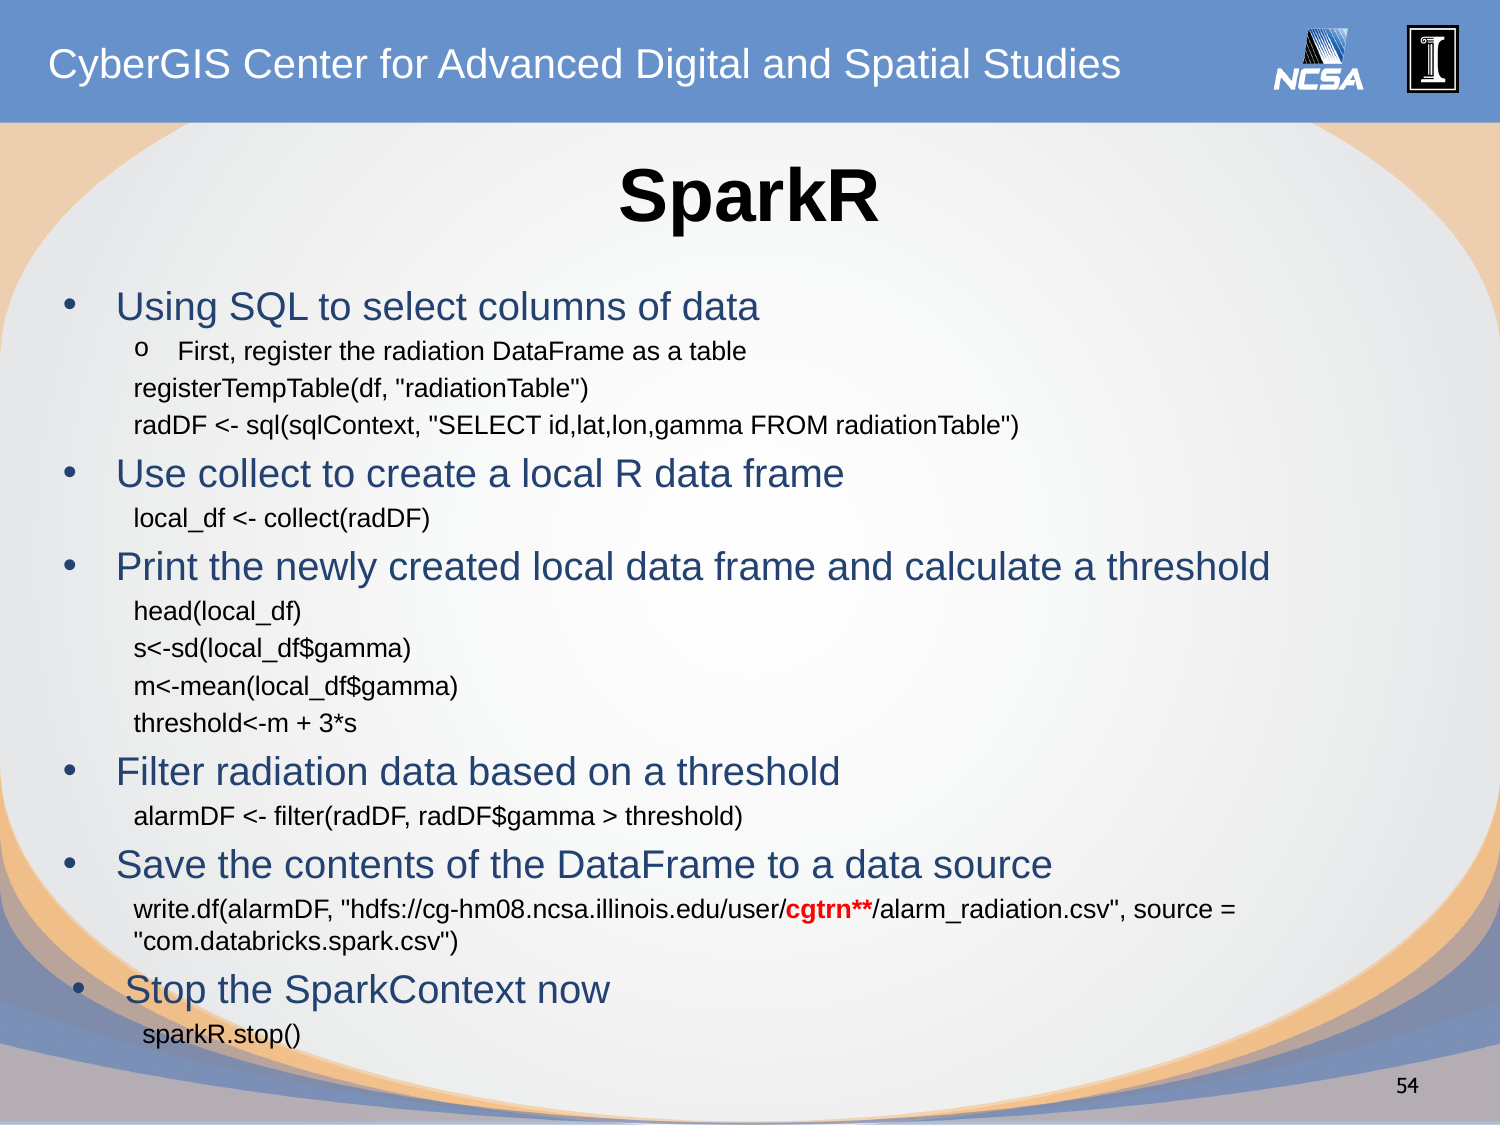

# SparkR
Using SQL to select columns of data
First, register the radiation DataFrame as a table
registerTempTable(df, "radiationTable")
radDF <- sql(sqlContext, "SELECT id,lat,lon,gamma FROM radiationTable")
Use collect to create a local R data frame
local_df <- collect(radDF)
Print the newly created local data frame and calculate a threshold
head(local_df)
s<-sd(local_df$gamma)
m<-mean(local_df$gamma)
threshold<-m + 3*s
Filter radiation data based on a threshold
alarmDF <- filter(radDF, radDF$gamma > threshold)
Save the contents of the DataFrame to a data source
write.df(alarmDF, "hdfs://cg-hm08.ncsa.illinois.edu/user/cgtrn**/alarm_radiation.csv", source = "com.databricks.spark.csv")
Stop the SparkContext now
sparkR.stop()

54